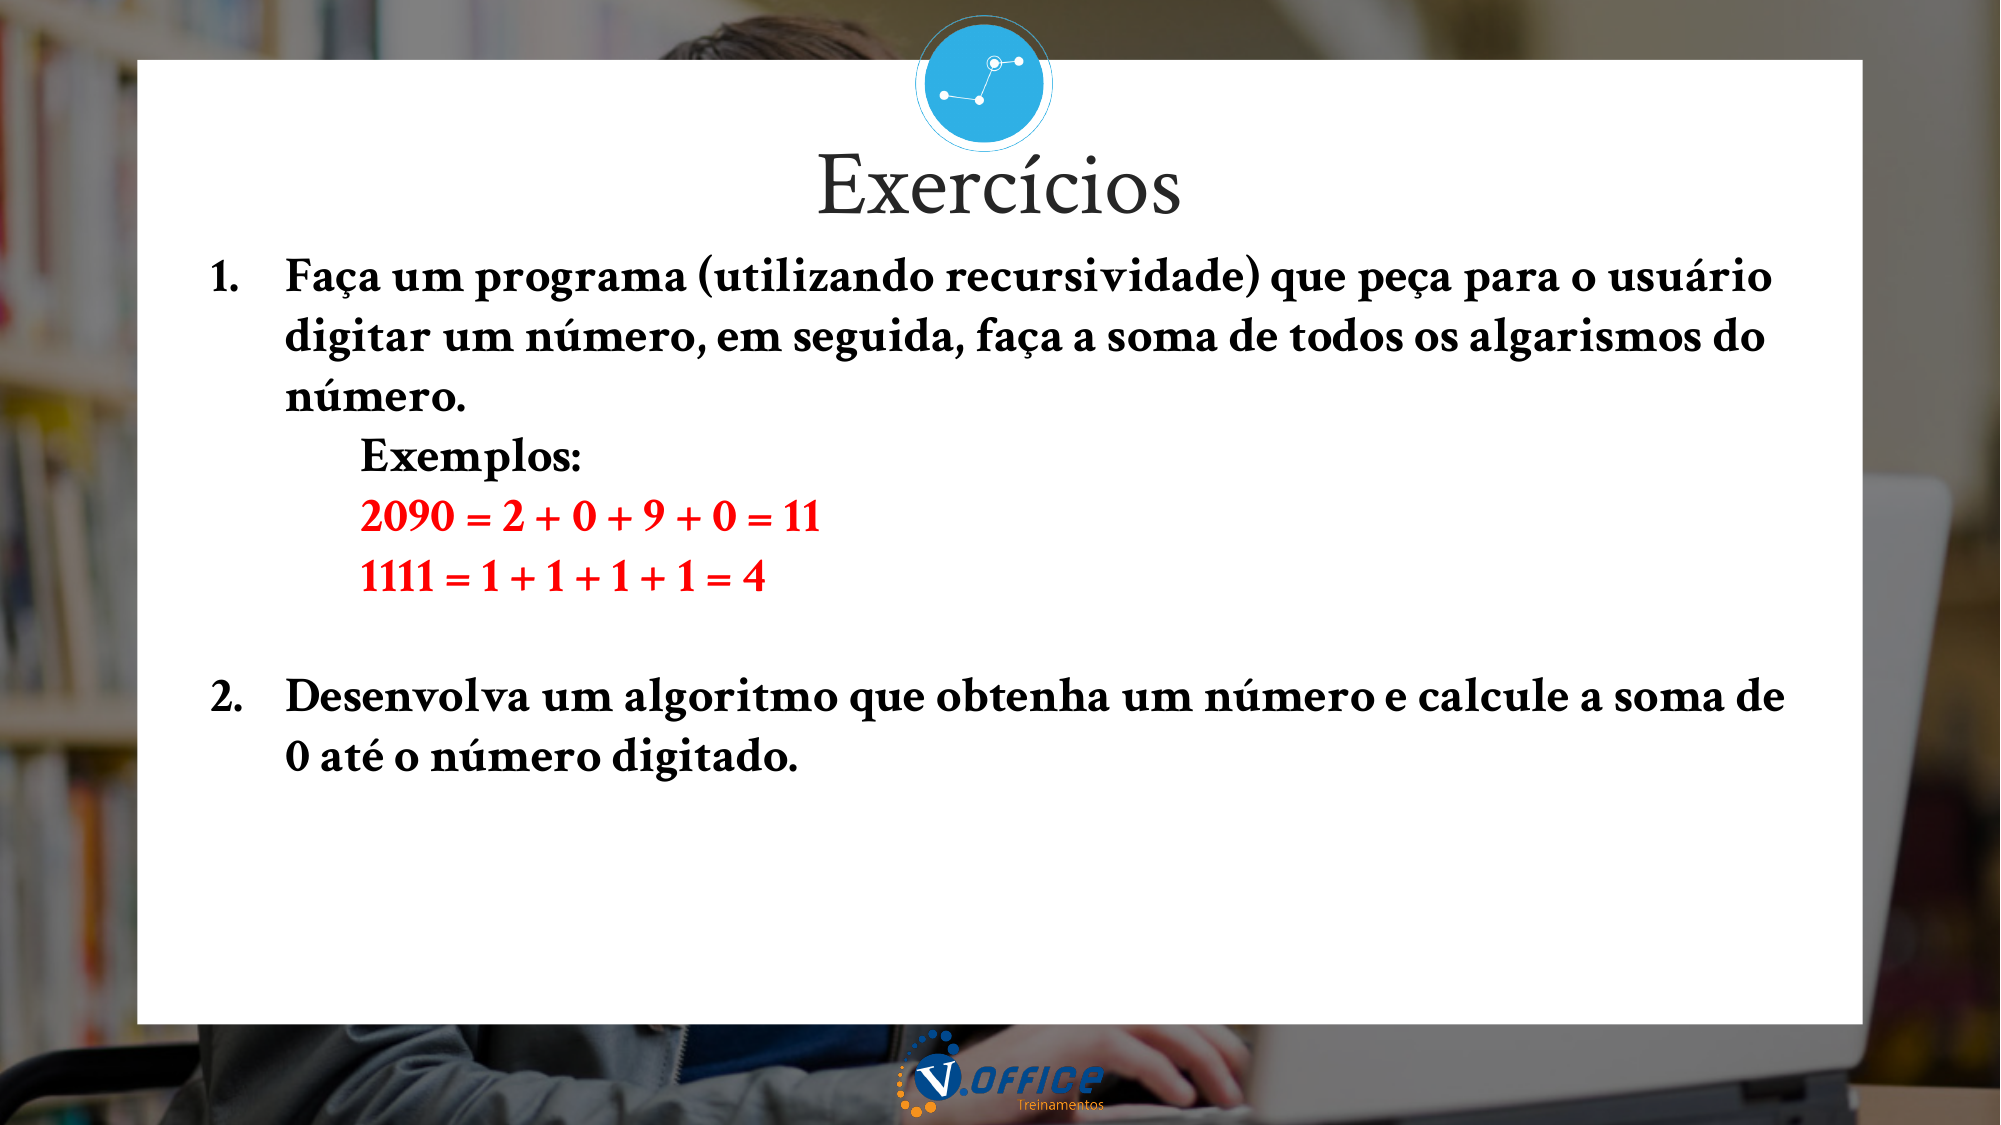

Exercícios
Faça um programa (utilizando recursividade) que peça para o usuário digitar um número, em seguida, faça a soma de todos os algarismos do número.
	Exemplos:
	2090 = 2 + 0 + 9 + 0 = 11
	1111 = 1 + 1 + 1 + 1 = 4

Desenvolva um algoritmo que obtenha um número e calcule a soma de 0 até o número digitado.